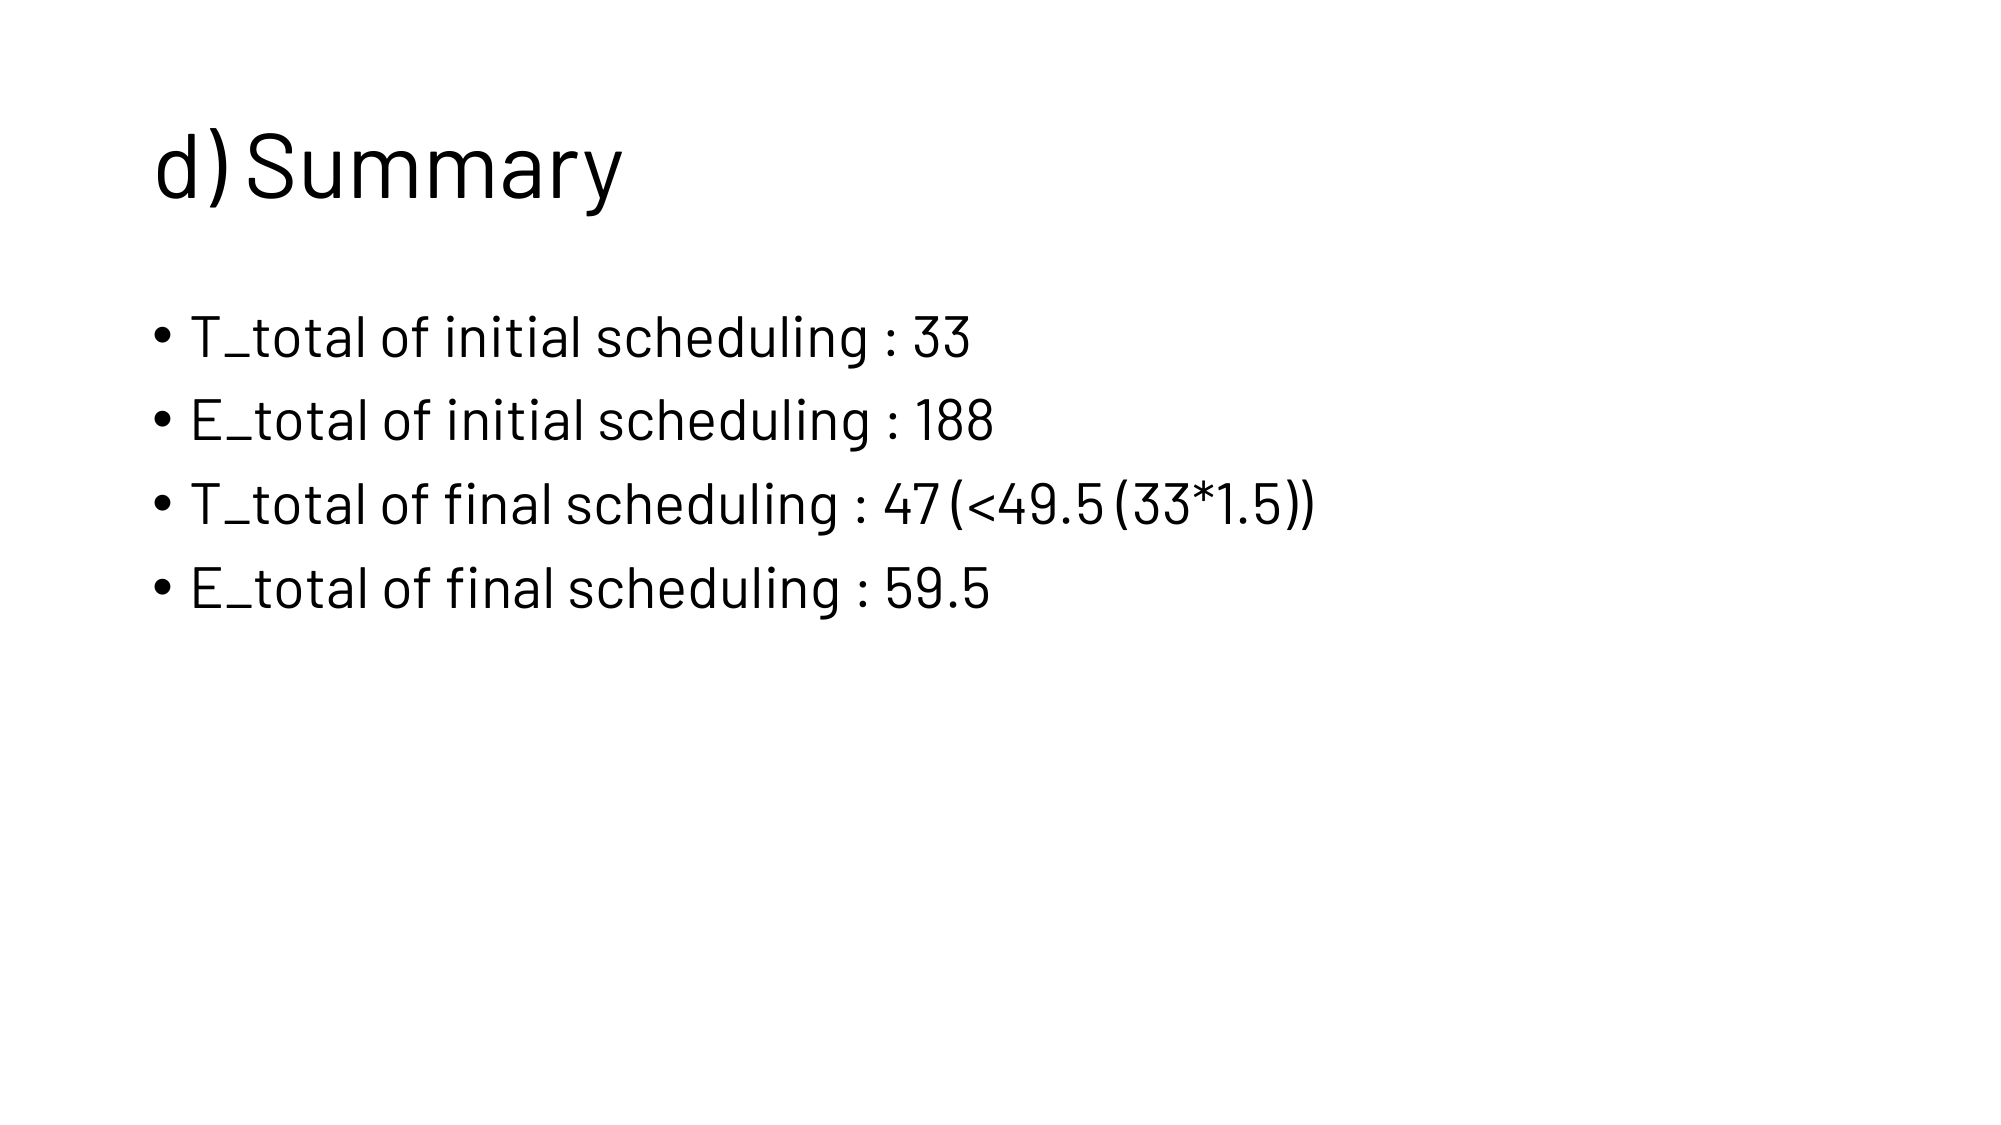

# d) Summary
T_total of initial scheduling : 33
E_total of initial scheduling : 188
T_total of final scheduling : 47 (<49.5 (33*1.5))
E_total of final scheduling : 59.5